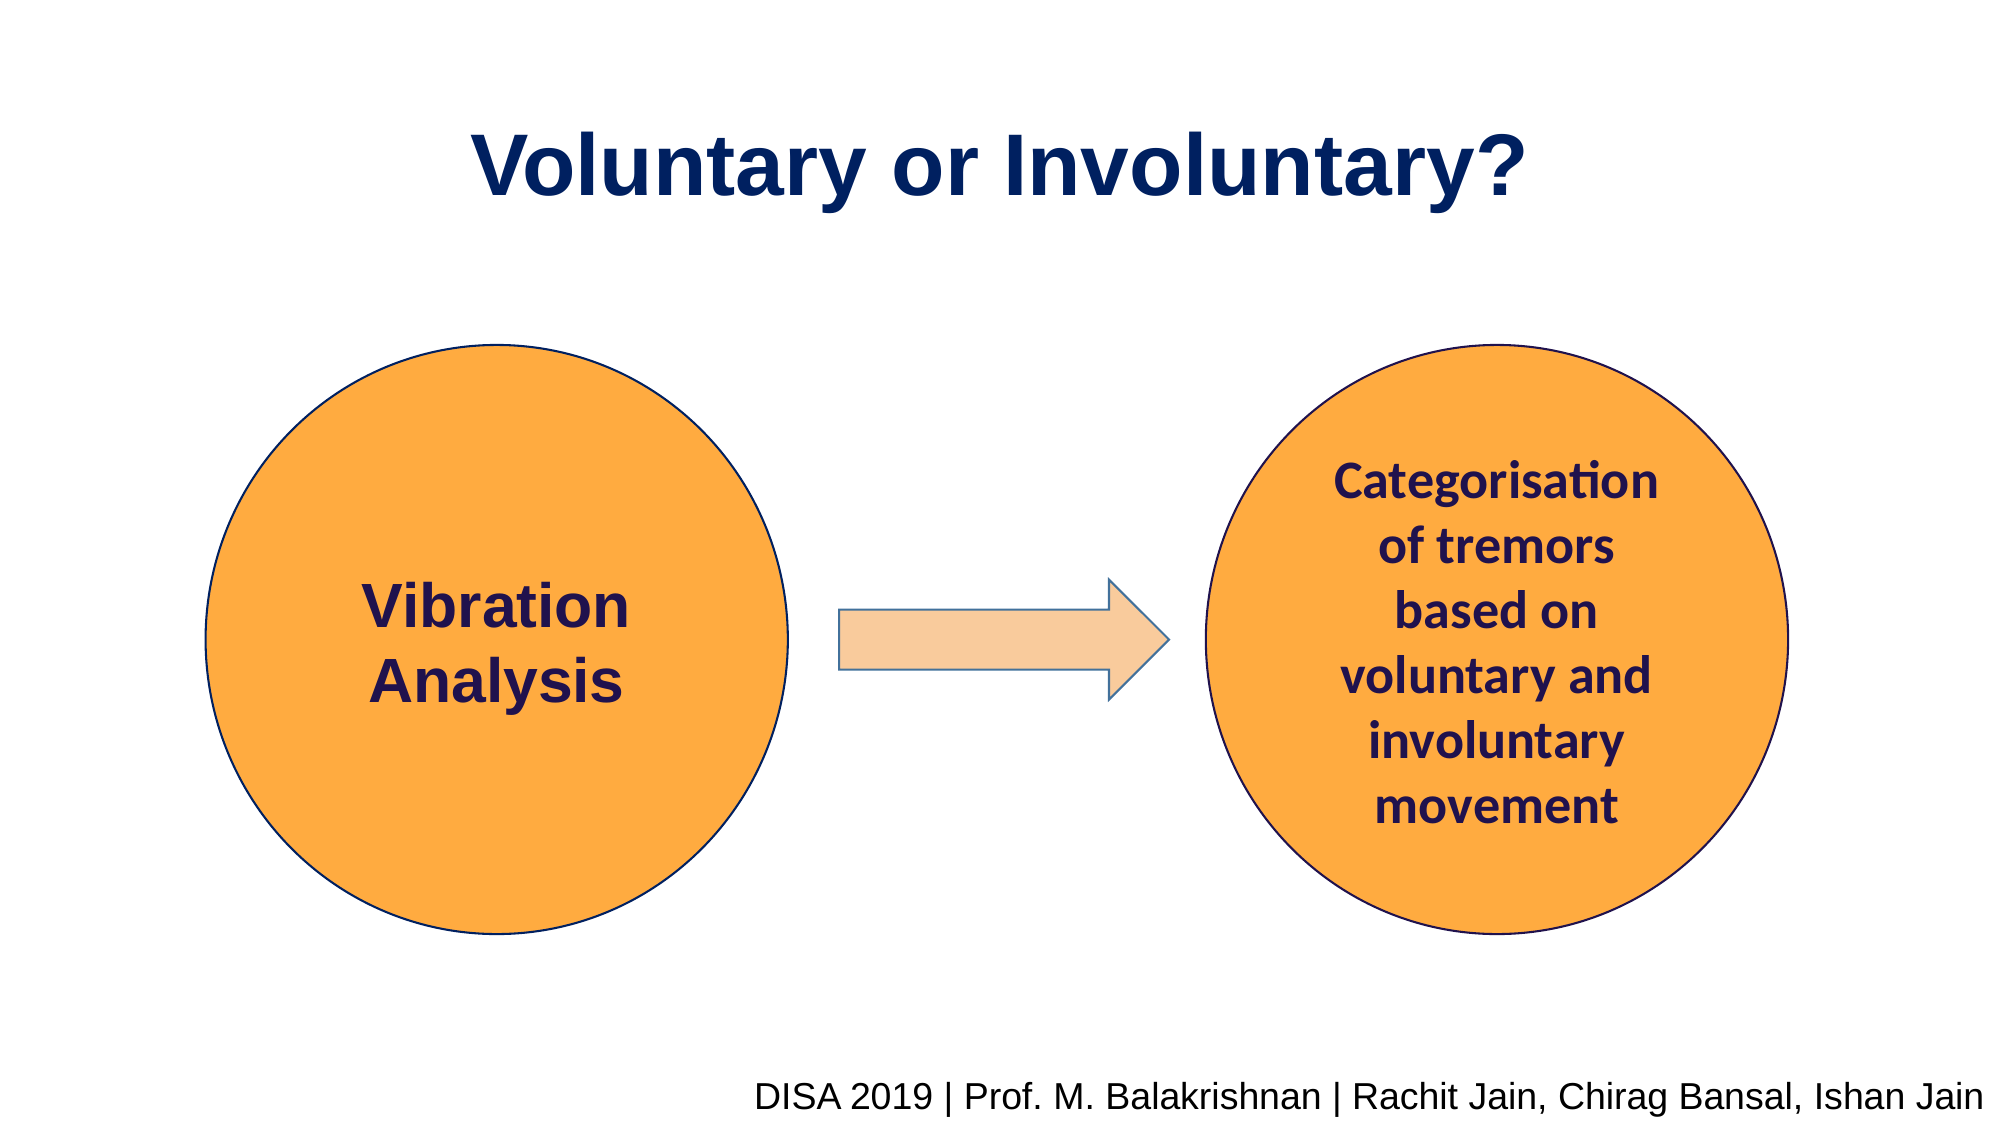

# Voluntary or Involuntary?
Vibration Analysis
Categorisation of tremors based on voluntary and involuntary movement

DISA 2019 | Prof. M. Balakrishnan | Rachit Jain, Chirag Bansal, Ishan Jain